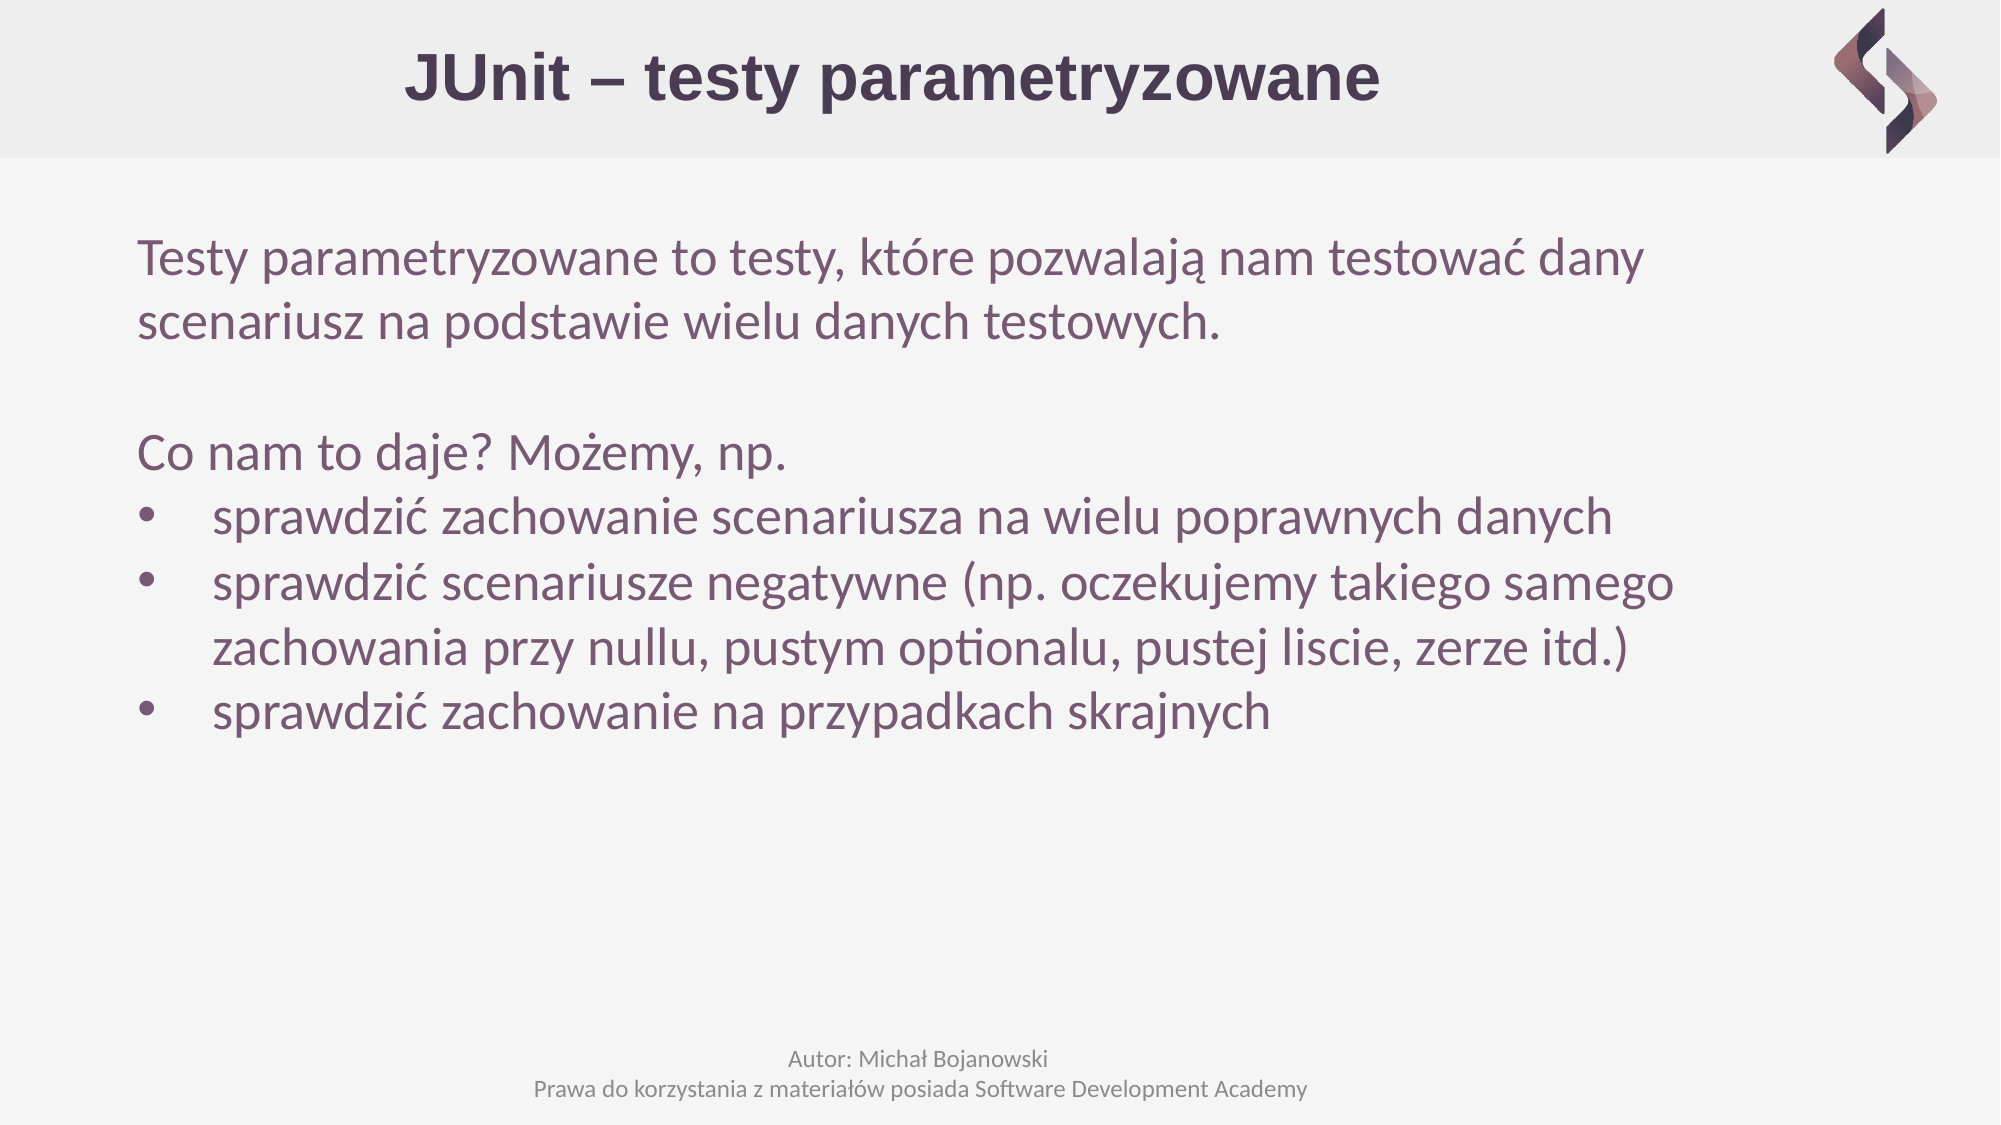

# JUnit – testy parametryzowane

Testy parametryzowane to testy, które pozwalają nam testować dany scenariusz na podstawie wielu danych testowych.

Co nam to daje? Możemy, np.
sprawdzić zachowanie scenariusza na wielu poprawnych danych
sprawdzić scenariusze negatywne (np. oczekujemy takiego samego zachowania przy nullu, pustym optionalu, pustej liscie, zerze itd.)
sprawdzić zachowanie na przypadkach skrajnych

Autor: Michał Bojanowski
Prawa do korzystania z materiałów posiada Software Development Academy